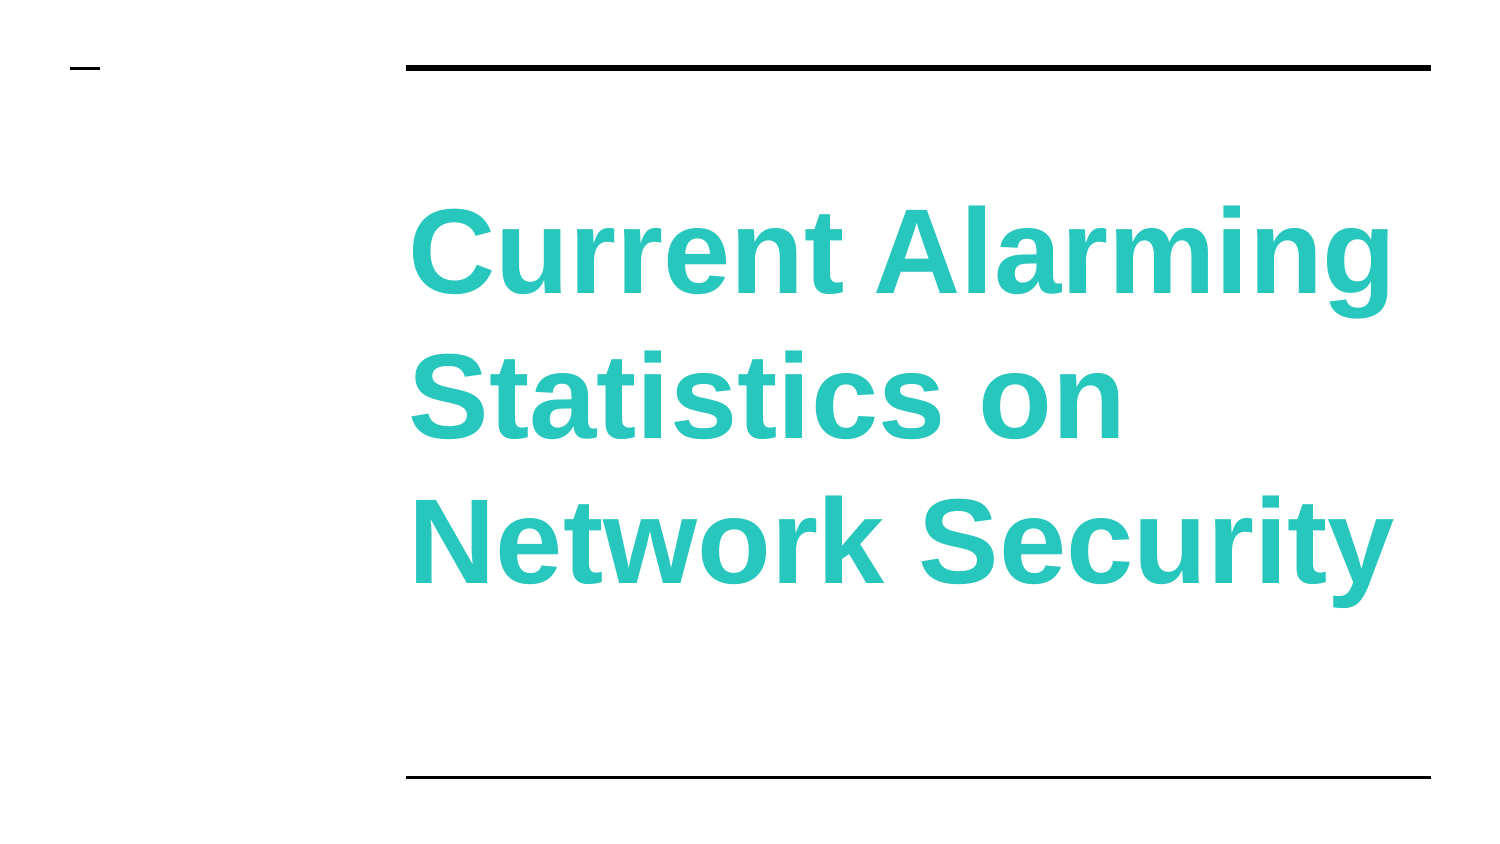

# Current Alarming Statistics on Network Security